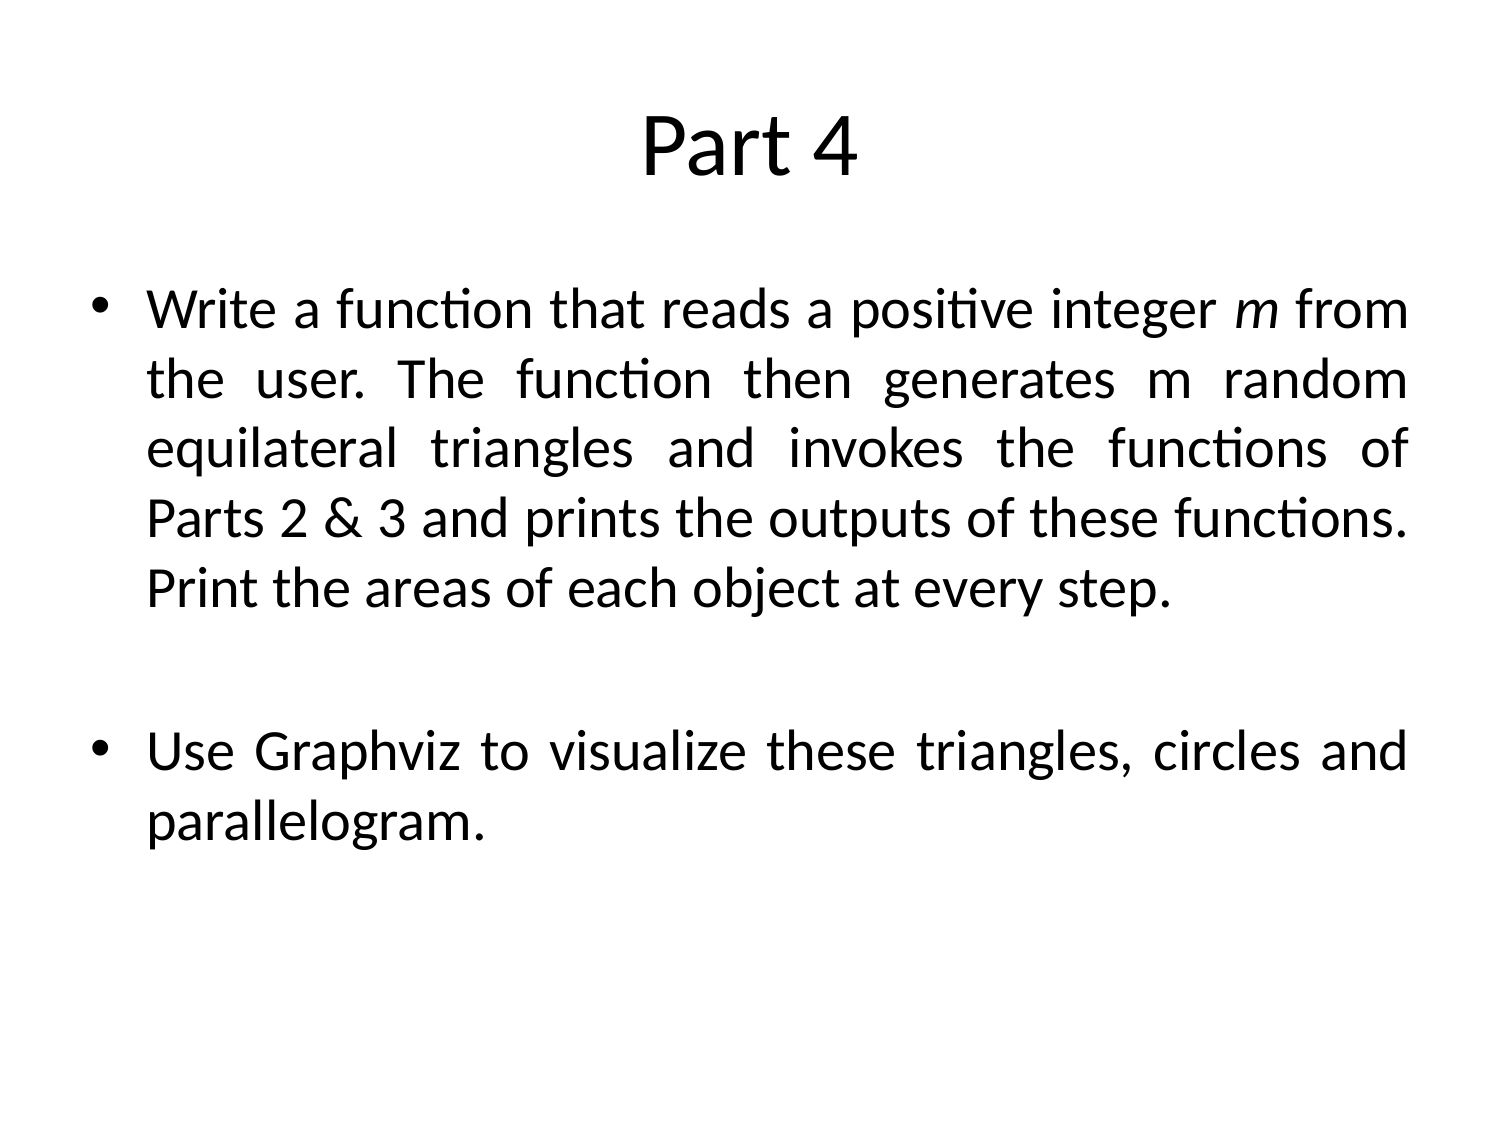

# Part 4
Write a function that reads a positive integer m from the user. The function then generates m random equilateral triangles and invokes the functions of Parts 2 & 3 and prints the outputs of these functions. Print the areas of each object at every step.

Use Graphviz to visualize these triangles, circles and parallelogram.